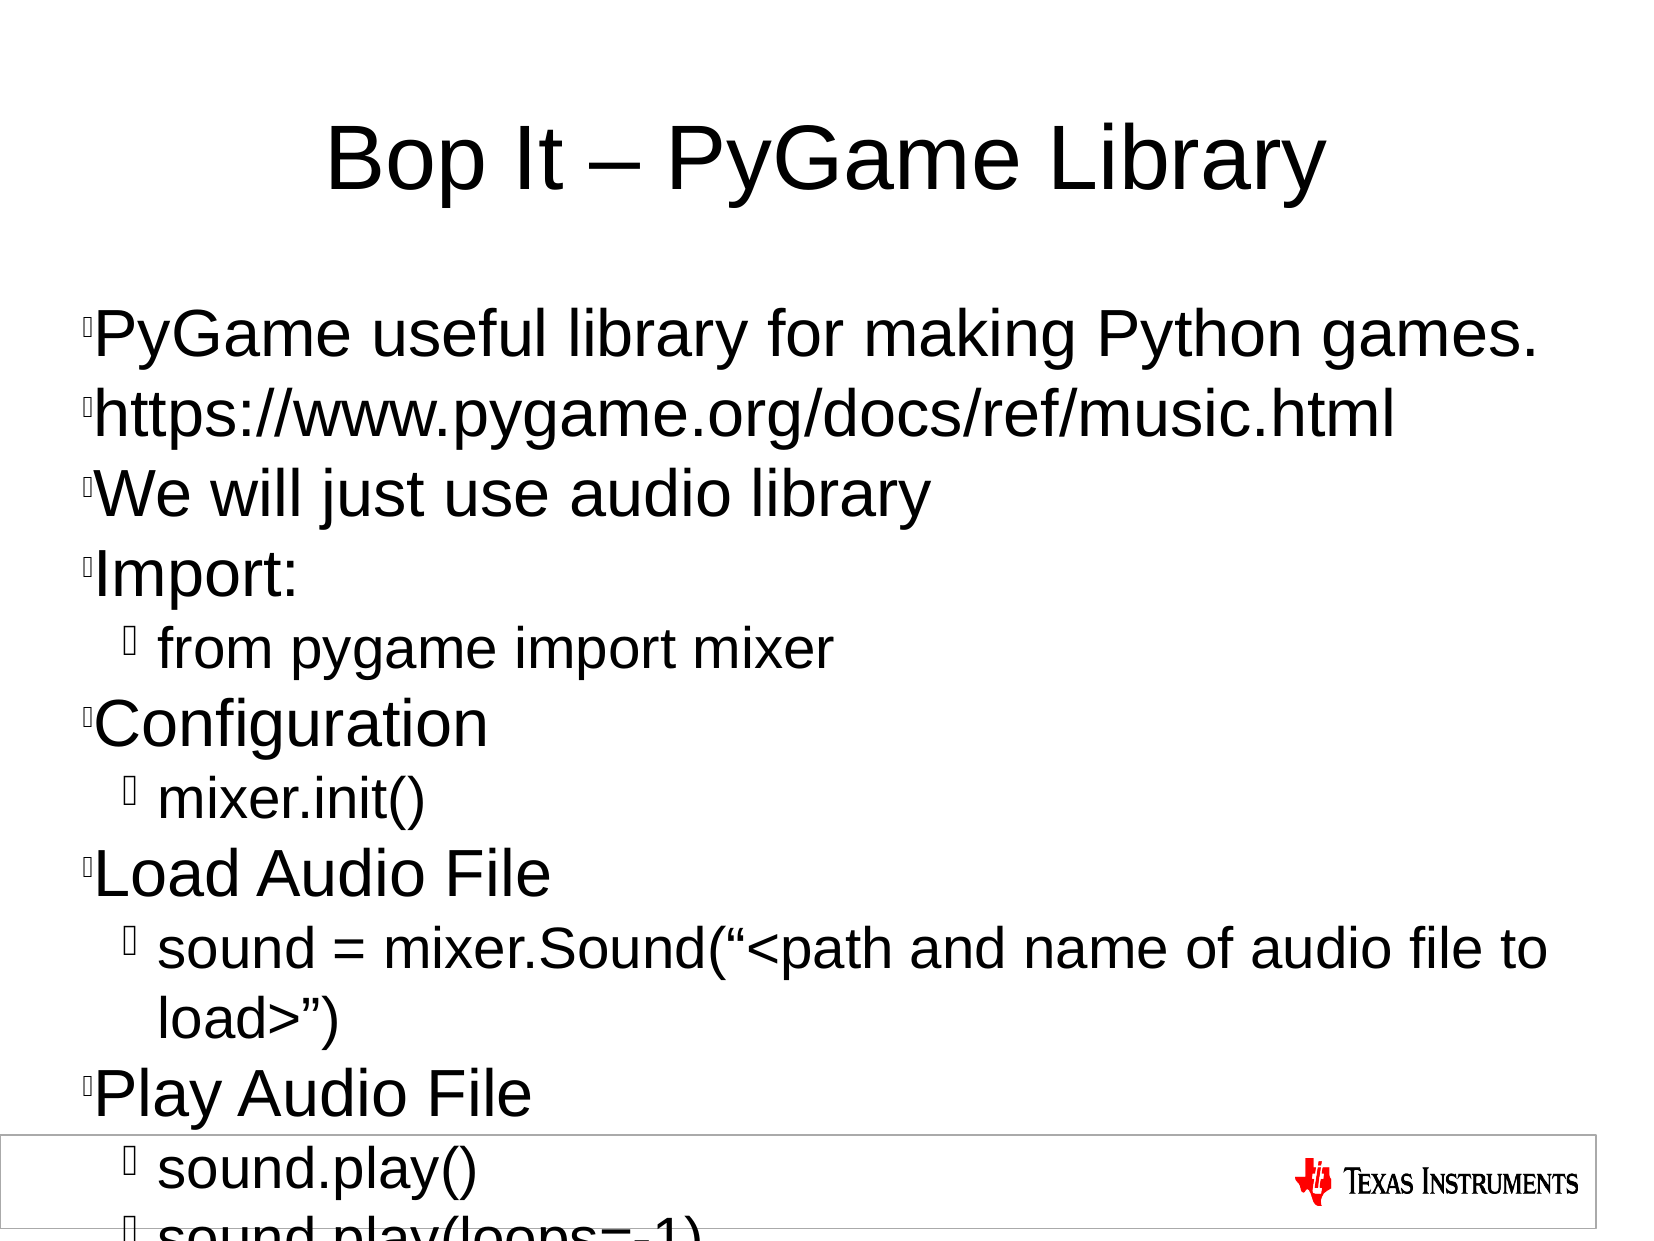

Bop It – PyGame Library
PyGame useful library for making Python games.
https://www.pygame.org/docs/ref/music.html
We will just use audio library
Import:
from pygame import mixer
Configuration
mixer.init()
Load Audio File
sound = mixer.Sound(“<path and name of audio file to load>”)
Play Audio File
sound.play()
sound.play(loops=-1)
Stop Playing Audio
sound.stop()
Check if Audio is playing
sound.get_busy()